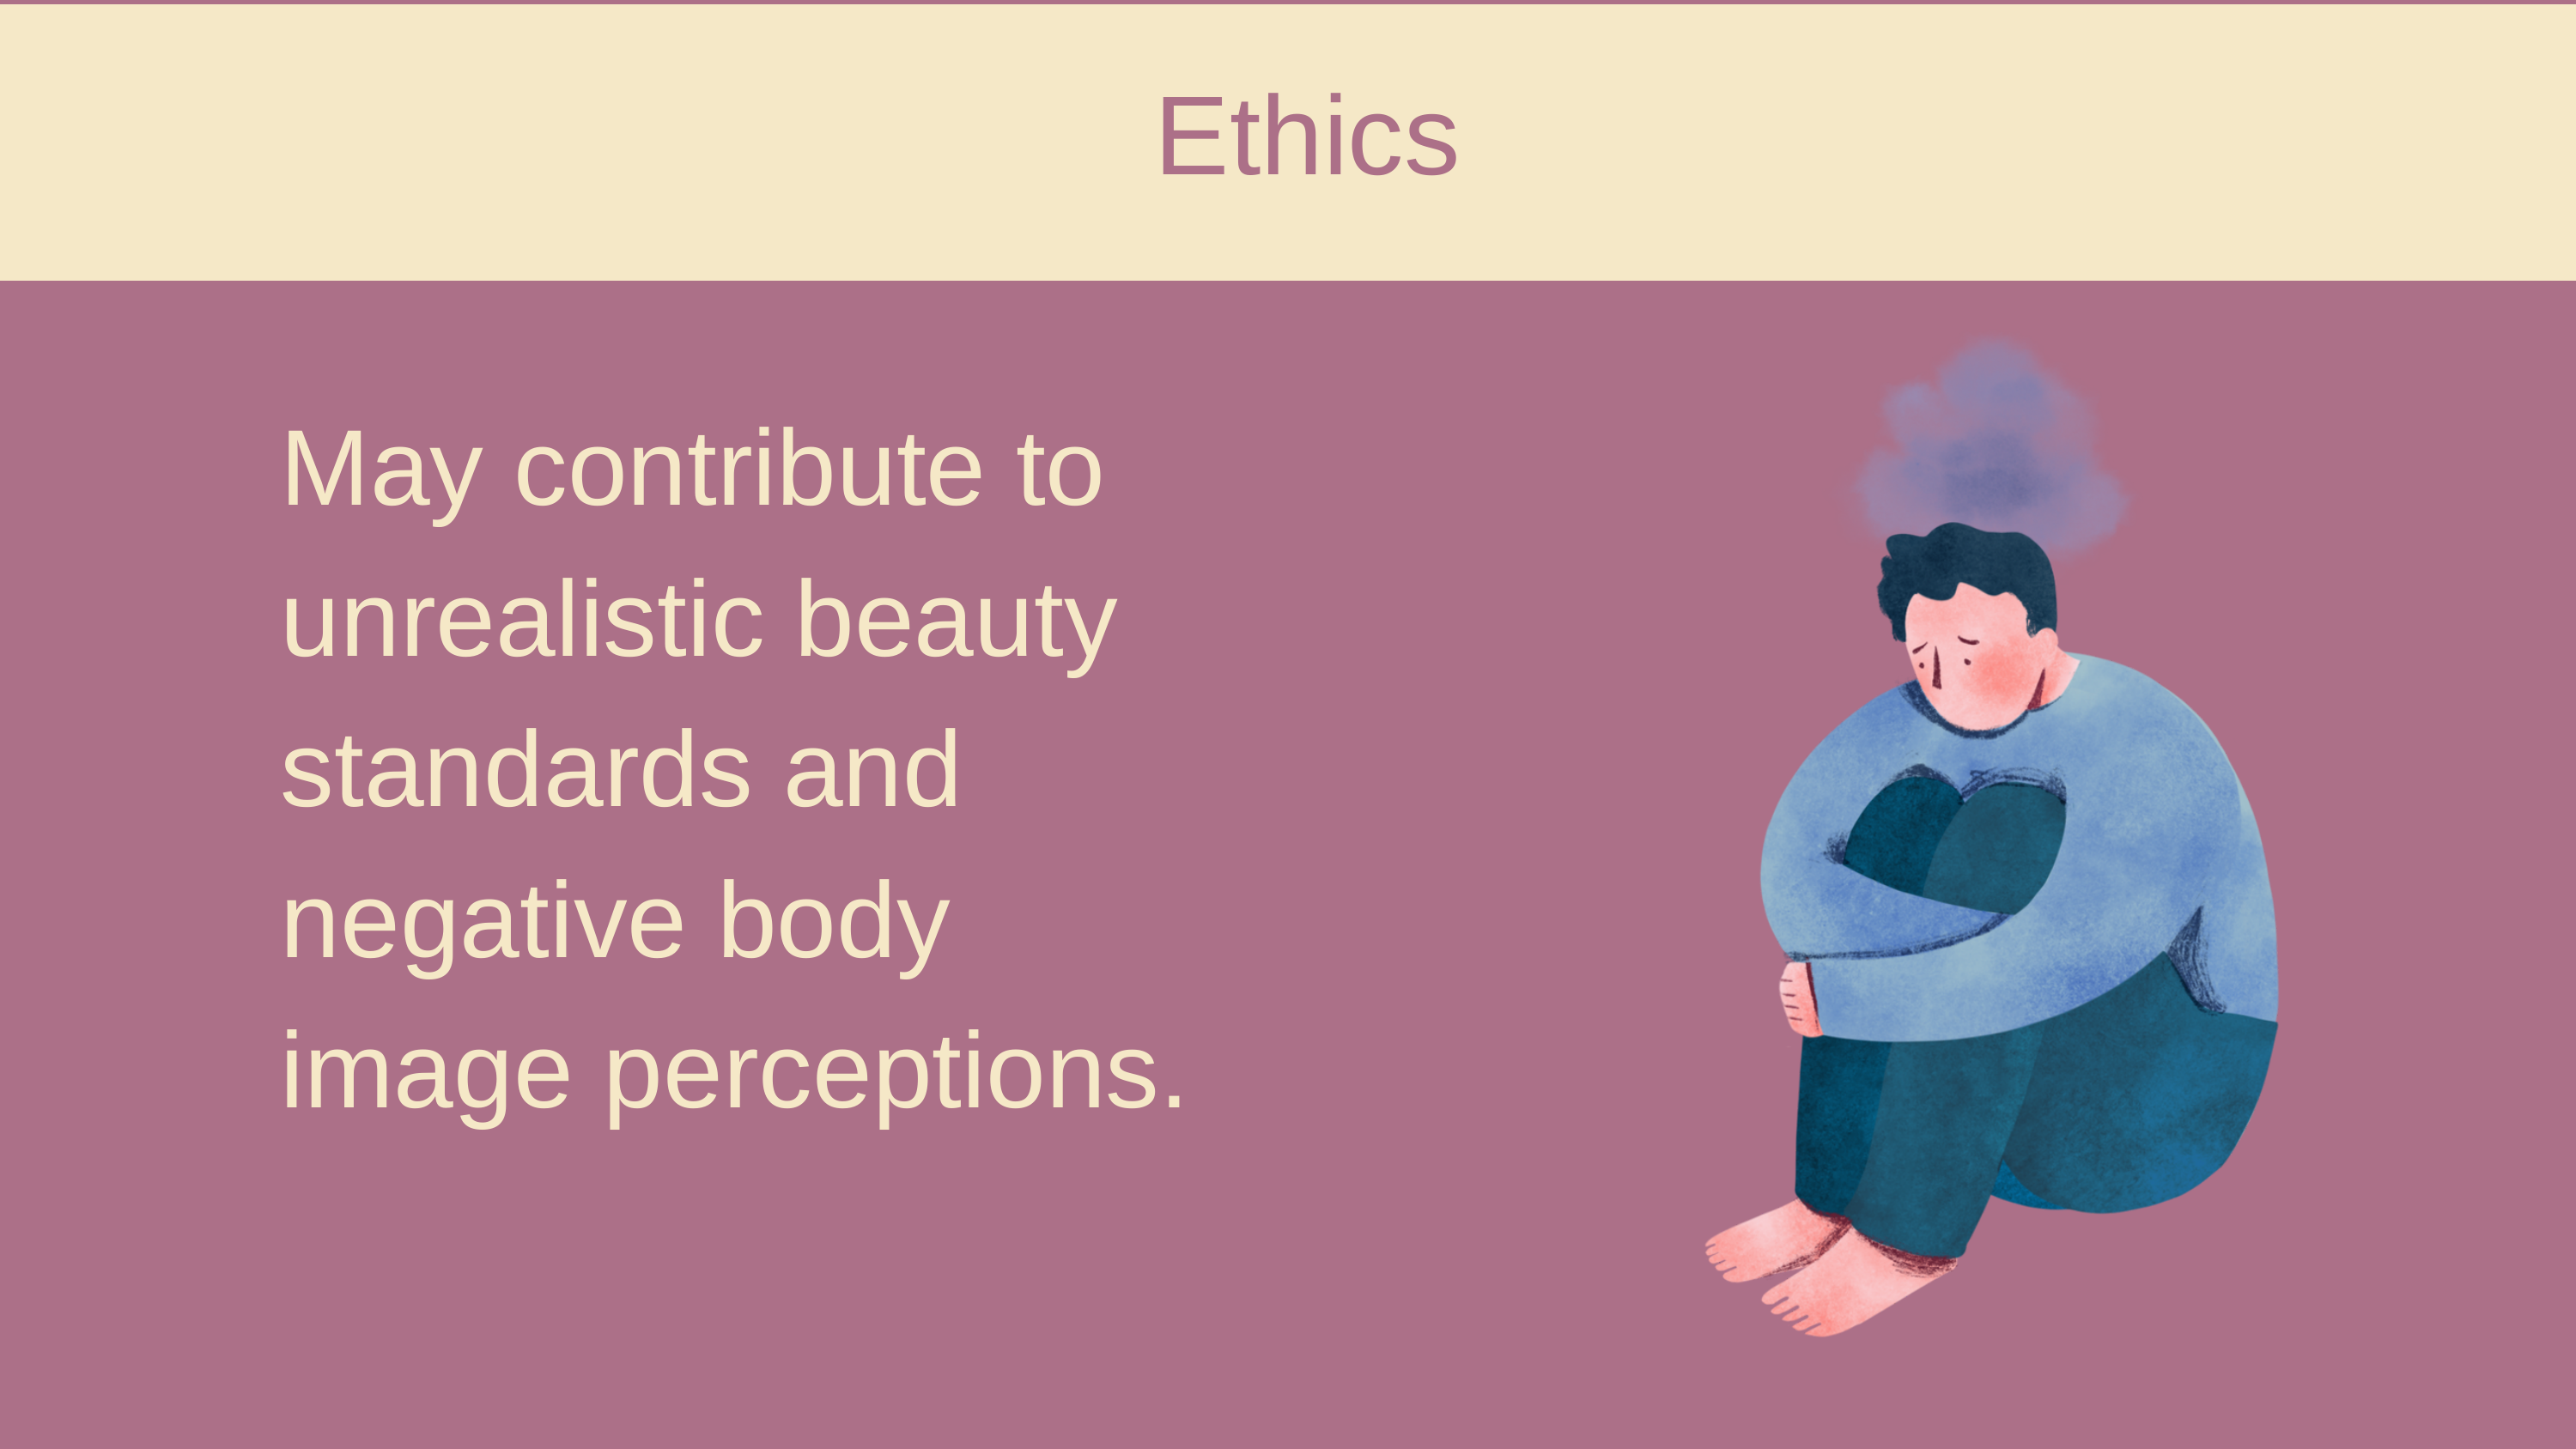

Ethics

May contribute to unrealistic beauty standards and negative body image perceptions.